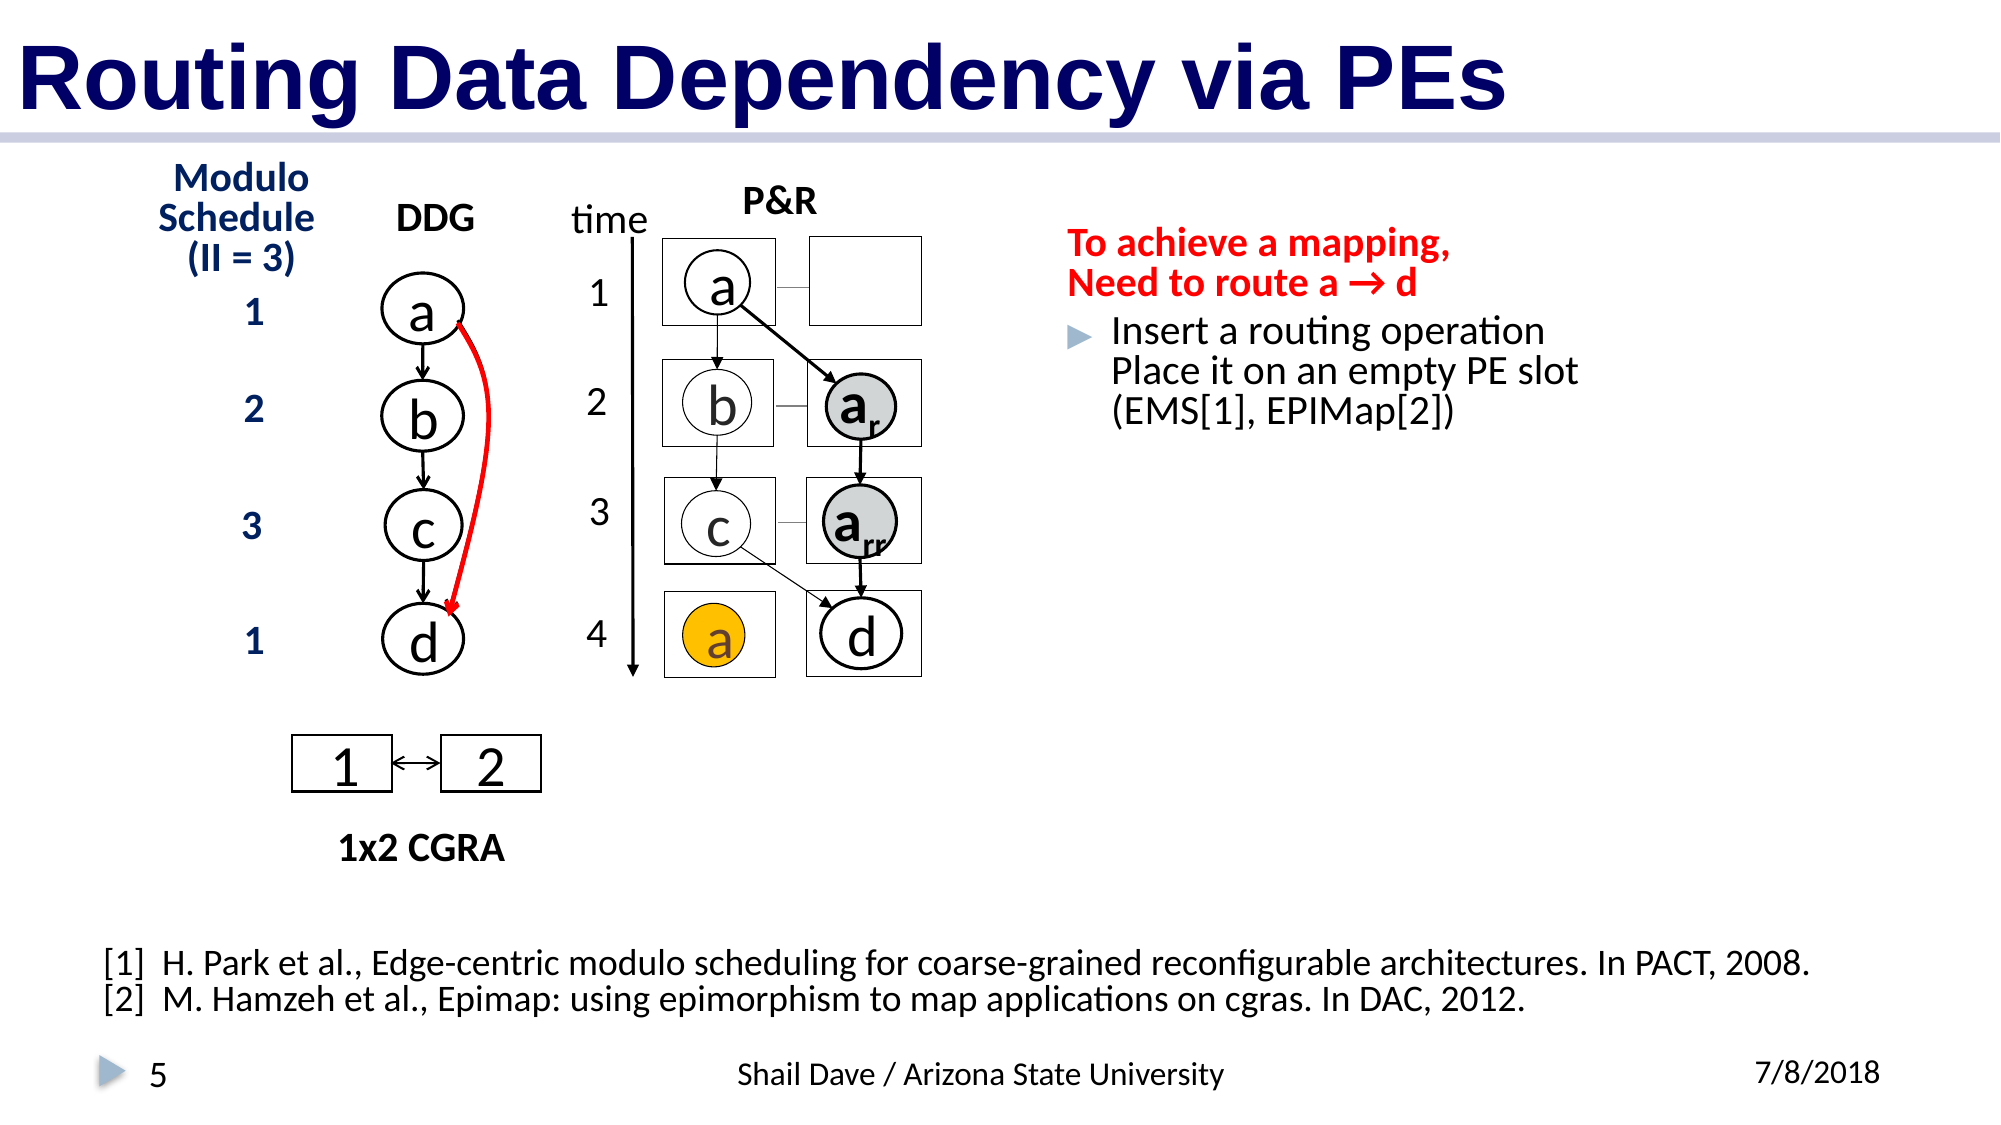

# Routing Data Dependency via PEs
Modulo
Schedule
(II = 3)
P&R
DDG
time
To achieve a mapping,
Need to route a → d

a
1
a

b
c
d
1
2
3
1
Insert a routing operation
Place it on an empty PE slot
(EMS[1], EPIMap[2])
►

ar

2
b

arr
3

c

d
4
a
1
2

1x2 CGRA
[1]  H. Park et al., Edge-centric modulo scheduling for coarse-grained reconfigurable architectures. In PACT, 2008.
[2]  M. Hamzeh et al., Epimap: using epimorphism to map applications on cgras. In DAC, 2012.
5
7/8/2018